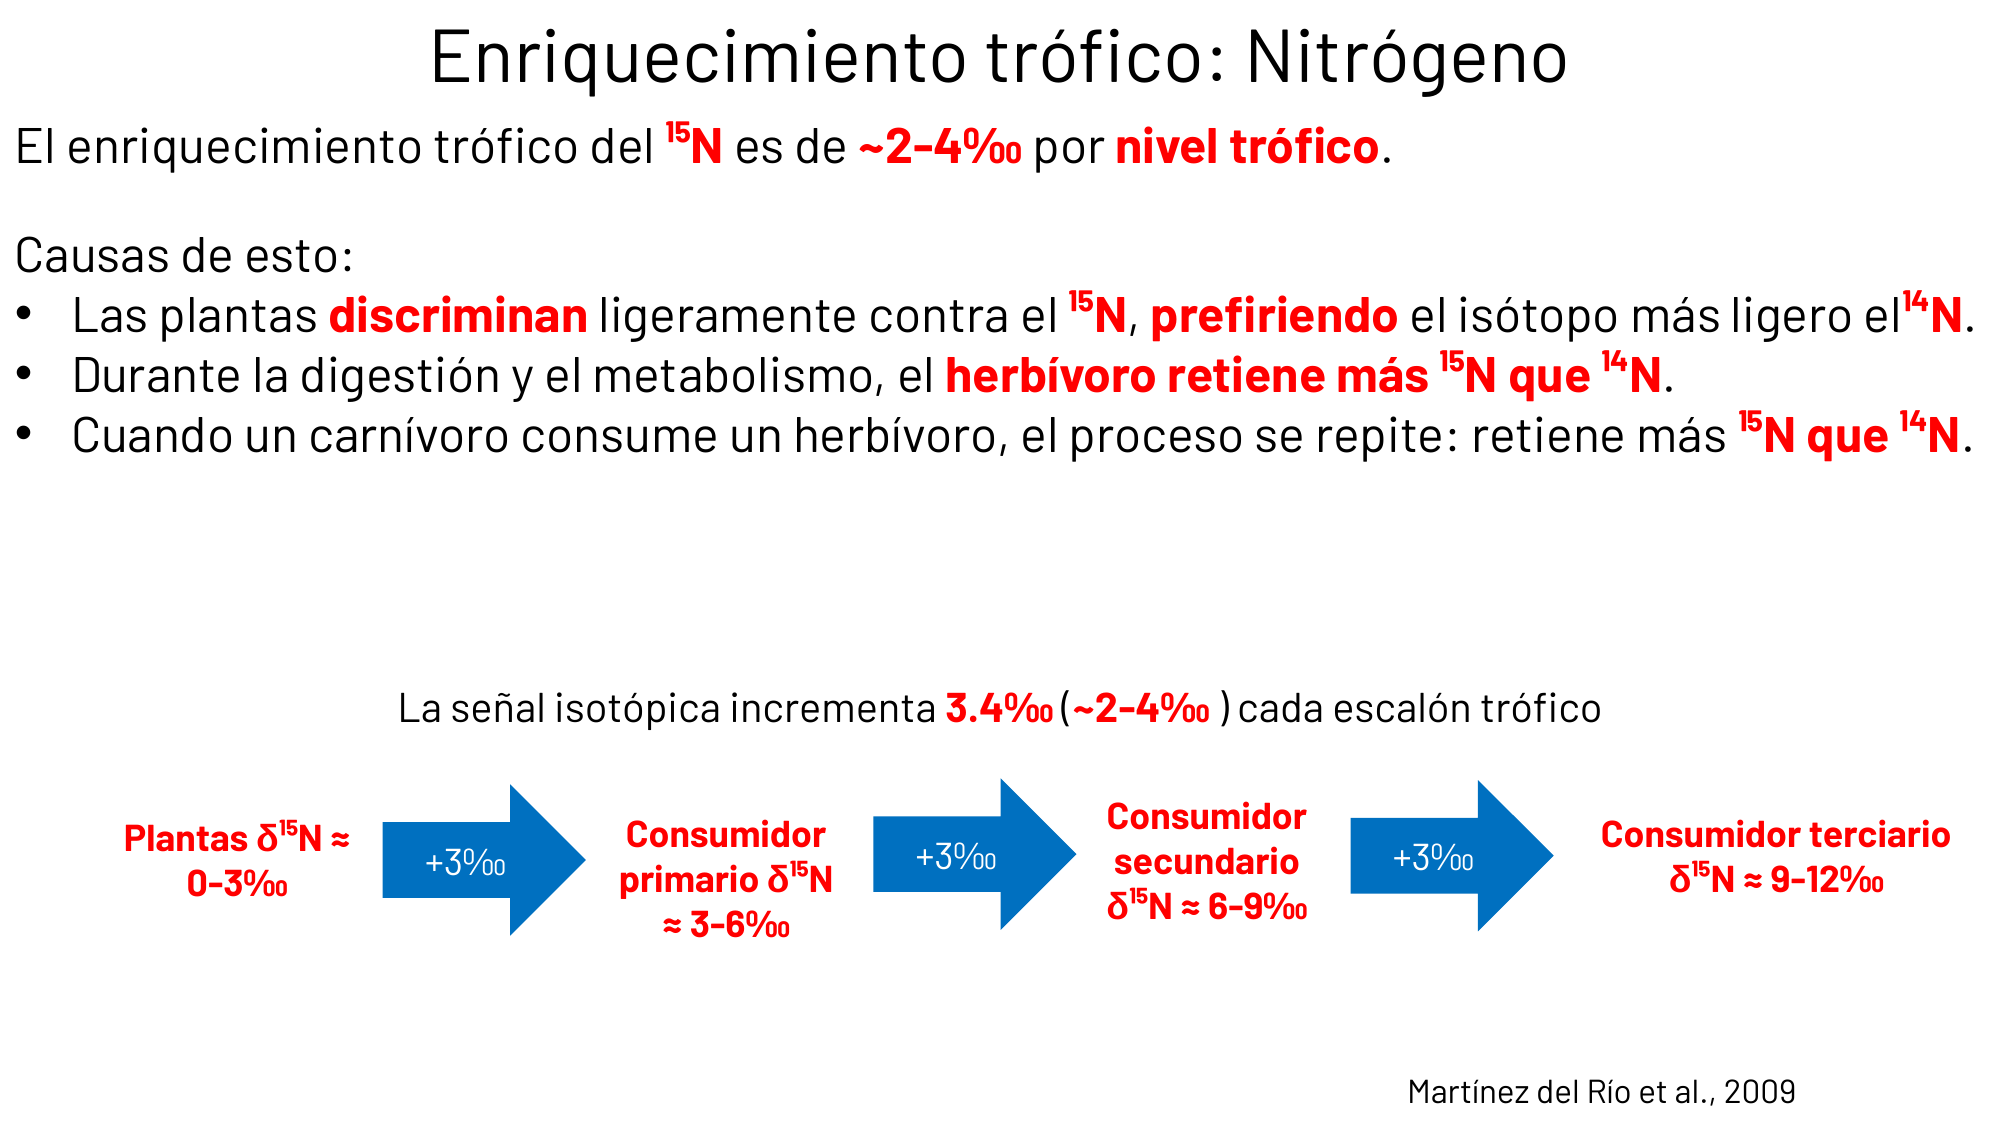

Enriquecimiento trófico: Nitrógeno
El enriquecimiento trófico del ¹⁵N es de ~2-4‰ por nivel trófico.
Causas de esto:
Las plantas discriminan ligeramente contra el ¹⁵N, prefiriendo el isótopo más ligero el¹⁴N.
Durante la digestión y el metabolismo, el herbívoro retiene más ¹⁵N que ¹⁴N.
Cuando un carnívoro consume un herbívoro, el proceso se repite: retiene más ¹⁵N que ¹⁴N.
La señal isotópica incrementa 3.4‰ (~2-4‰ ) cada escalón trófico
+3‰
+3‰
+3‰
Consumidor secundario δ¹⁵N ≈ 6-9‰
Consumidor primario δ¹⁵N ≈ 3-6‰
Consumidor terciario δ¹⁵N ≈ 9-12‰
Plantas δ¹⁵N ≈ 0-3‰
Martínez del Río et al., 2009